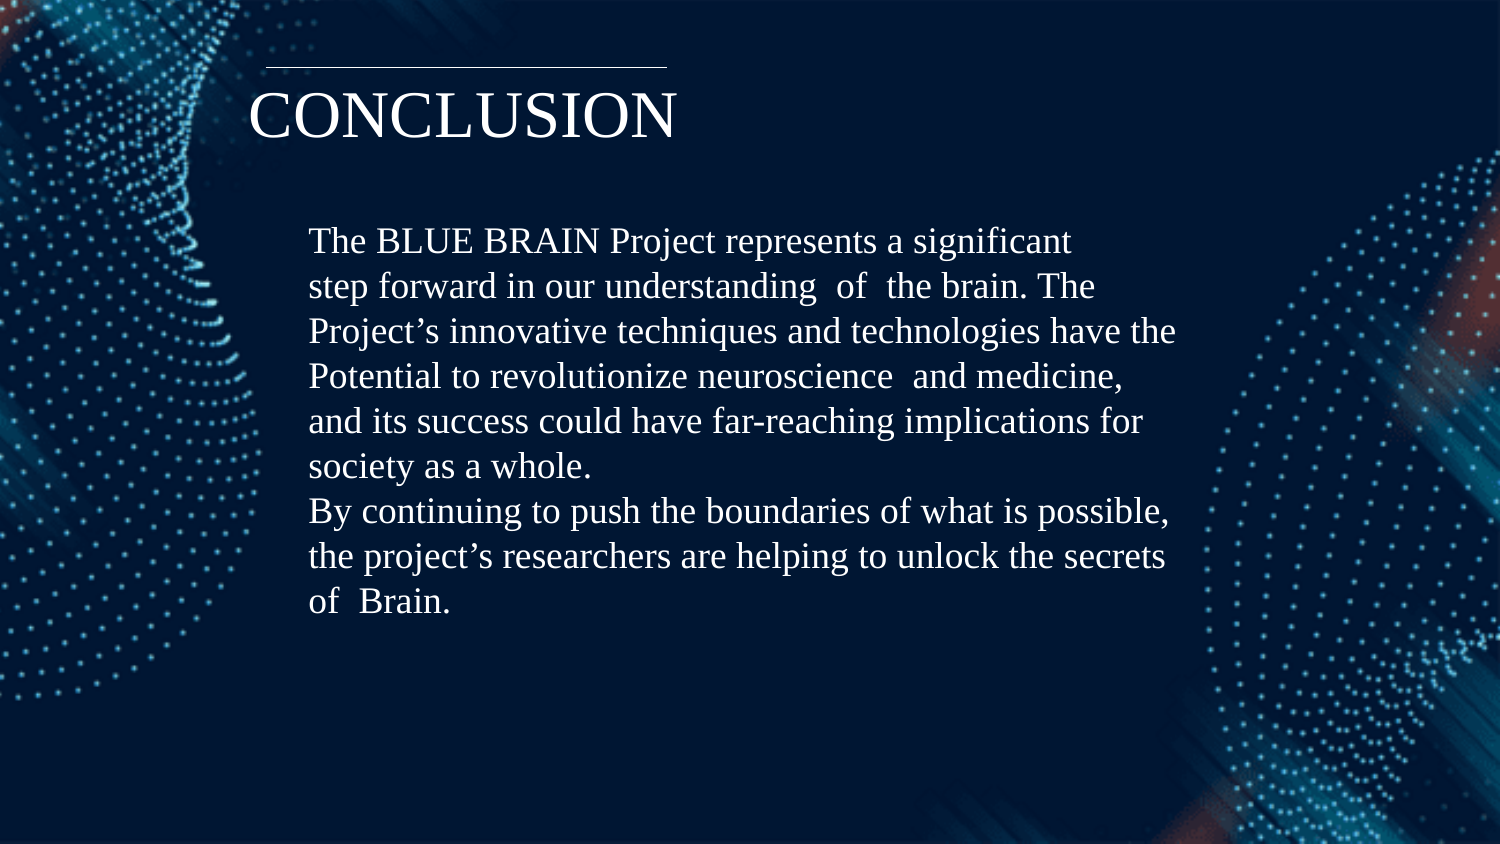

CONCLUSION
The BLUE BRAIN Project represents a significant
step forward in our understanding  of  the brain. The
Project’s innovative techniques and technologies have the
Potential to revolutionize neuroscience  and medicine,
and its success could have far-reaching implications for
society as a whole.
By continuing to push the boundaries of what is possible,
the project’s researchers are helping to unlock the secrets
of  Brain.
#